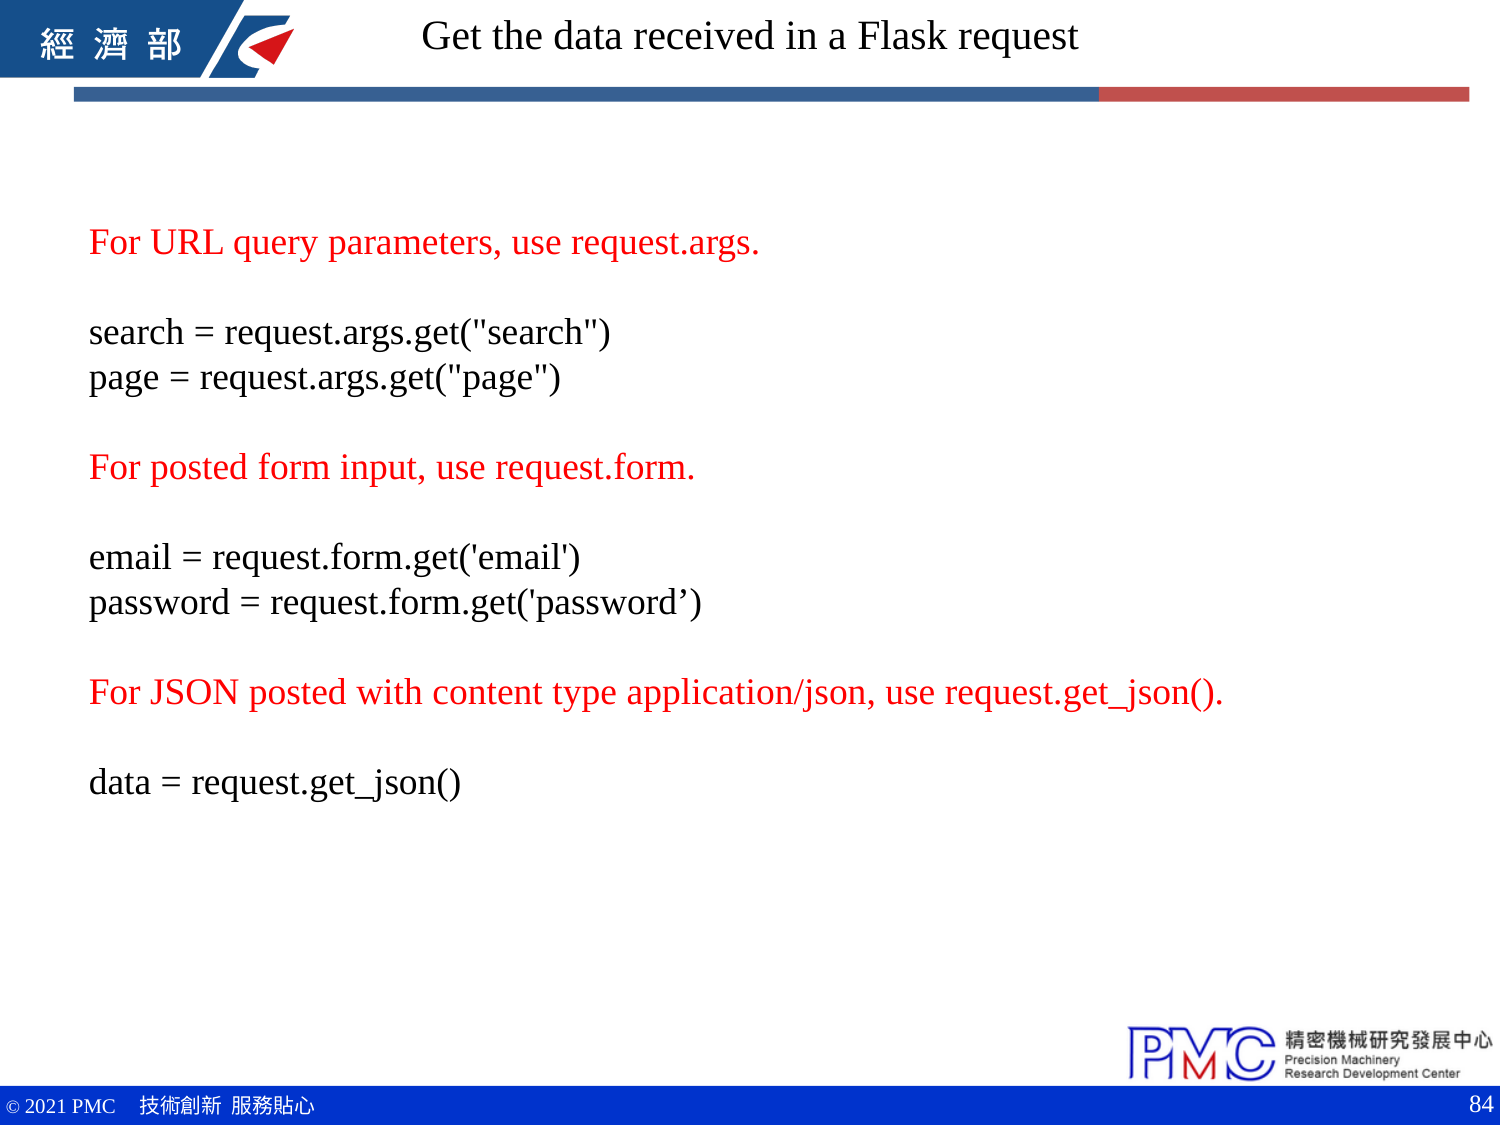

Get the data received in a Flask request

For URL query parameters, use request.args.

search = request.args.get("search")
page = request.args.get("page")

For posted form input, use request.form.

email = request.form.get('email')
password = request.form.get('password’)

For JSON posted with content type application/json, use request.get_json().

data = request.get_json()
84